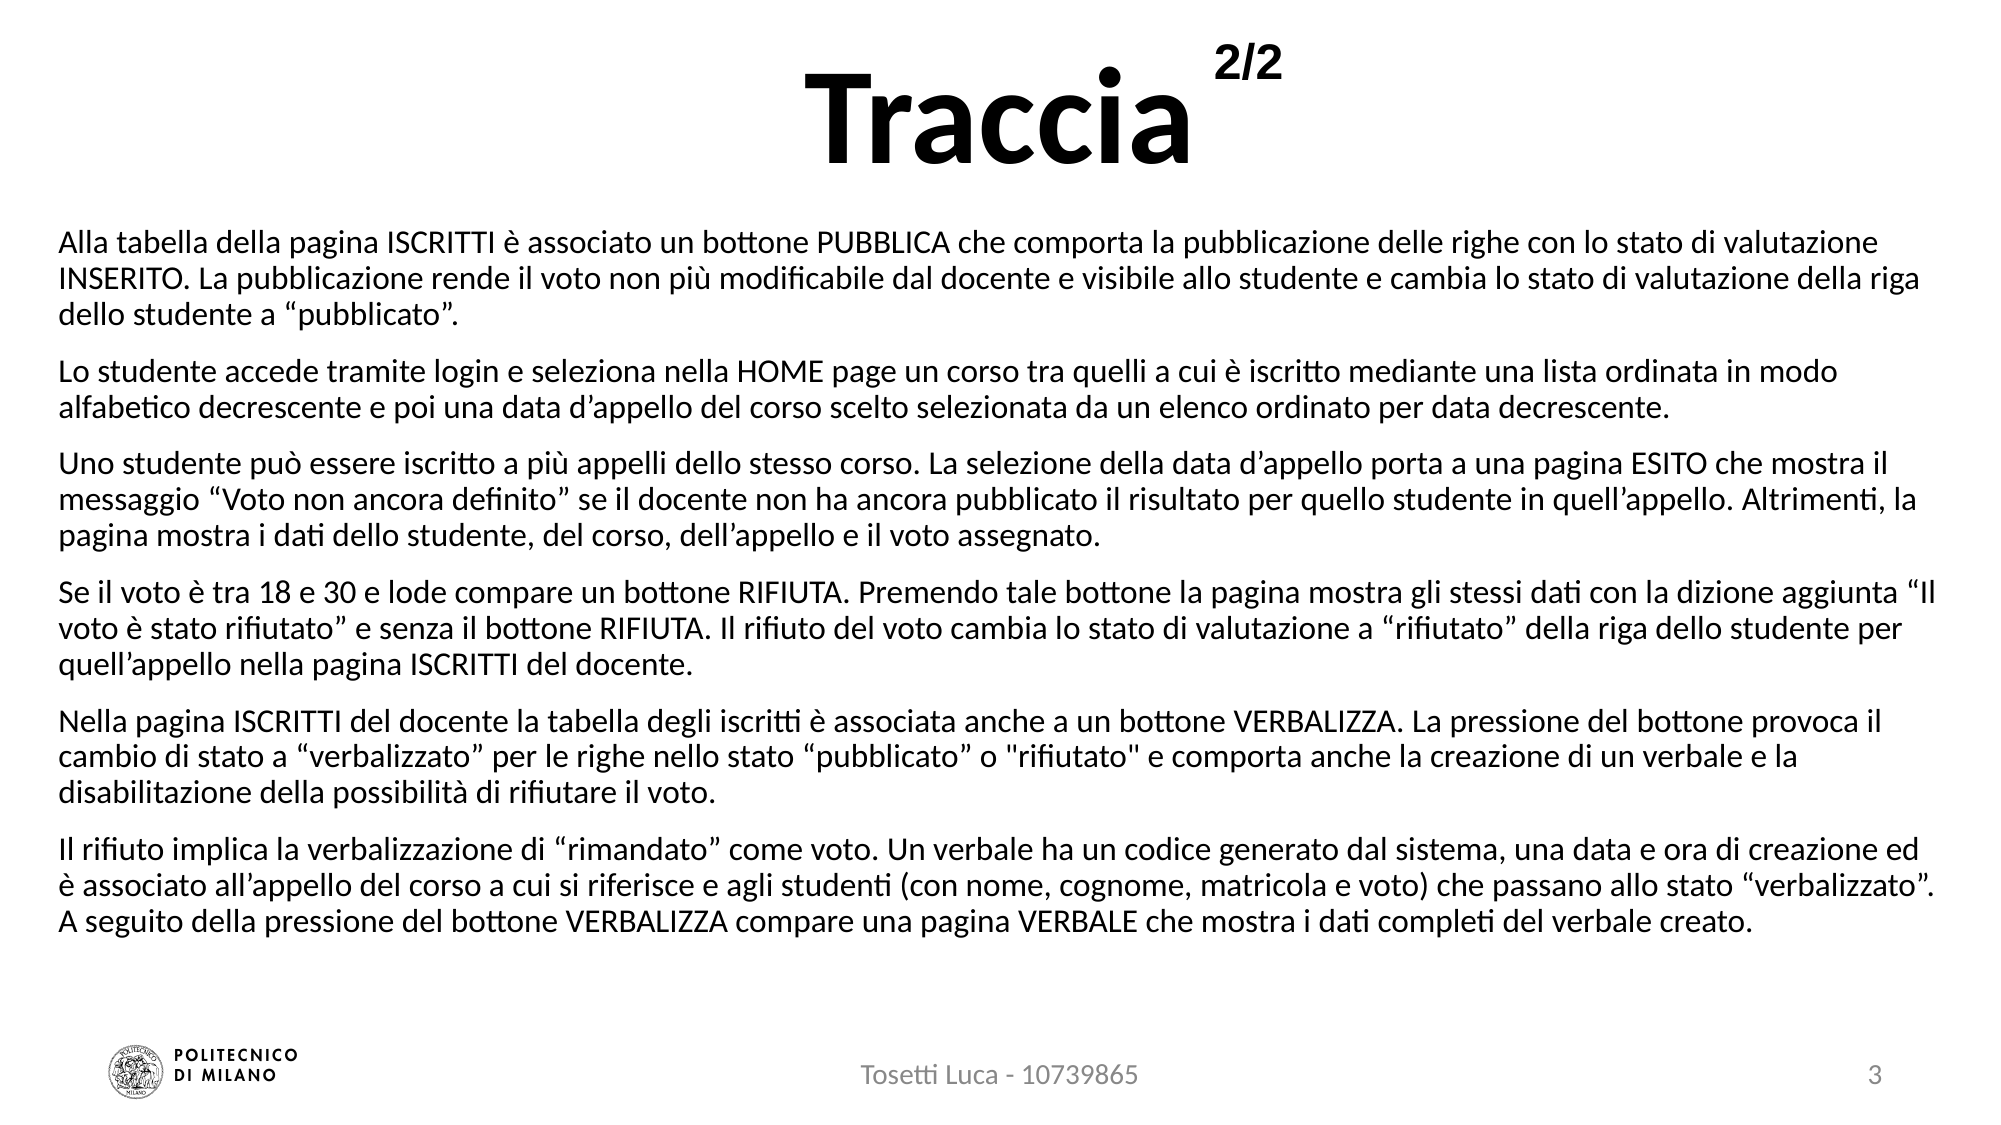

# Traccia
2/2
Alla tabella della pagina ISCRITTI è associato un bottone PUBBLICA che comporta la pubblicazione delle righe con lo stato di valutazione INSERITO. La pubblicazione rende il voto non più modificabile dal docente e visibile allo studente e cambia lo stato di valutazione della riga dello studente a “pubblicato”.
Lo studente accede tramite login e seleziona nella HOME page un corso tra quelli a cui è iscritto mediante una lista ordinata in modo alfabetico decrescente e poi una data d’appello del corso scelto selezionata da un elenco ordinato per data decrescente.
Uno studente può essere iscritto a più appelli dello stesso corso. La selezione della data d’appello porta a una pagina ESITO che mostra il messaggio “Voto non ancora definito” se il docente non ha ancora pubblicato il risultato per quello studente in quell’appello. Altrimenti, la pagina mostra i dati dello studente, del corso, dell’appello e il voto assegnato.
Se il voto è tra 18 e 30 e lode compare un bottone RIFIUTA. Premendo tale bottone la pagina mostra gli stessi dati con la dizione aggiunta “Il voto è stato rifiutato” e senza il bottone RIFIUTA. Il rifiuto del voto cambia lo stato di valutazione a “rifiutato” della riga dello studente per quell’appello nella pagina ISCRITTI del docente.
Nella pagina ISCRITTI del docente la tabella degli iscritti è associata anche a un bottone VERBALIZZA. La pressione del bottone provoca il cambio di stato a “verbalizzato” per le righe nello stato “pubblicato” o "rifiutato" e comporta anche la creazione di un verbale e la disabilitazione della possibilità di rifiutare il voto.
Il rifiuto implica la verbalizzazione di “rimandato” come voto. Un verbale ha un codice generato dal sistema, una data e ora di creazione ed è associato all’appello del corso a cui si riferisce e agli studenti (con nome, cognome, matricola e voto) che passano allo stato “verbalizzato”. A seguito della pressione del bottone VERBALIZZA compare una pagina VERBALE che mostra i dati completi del verbale creato.

Tosetti Luca - 10739865
3